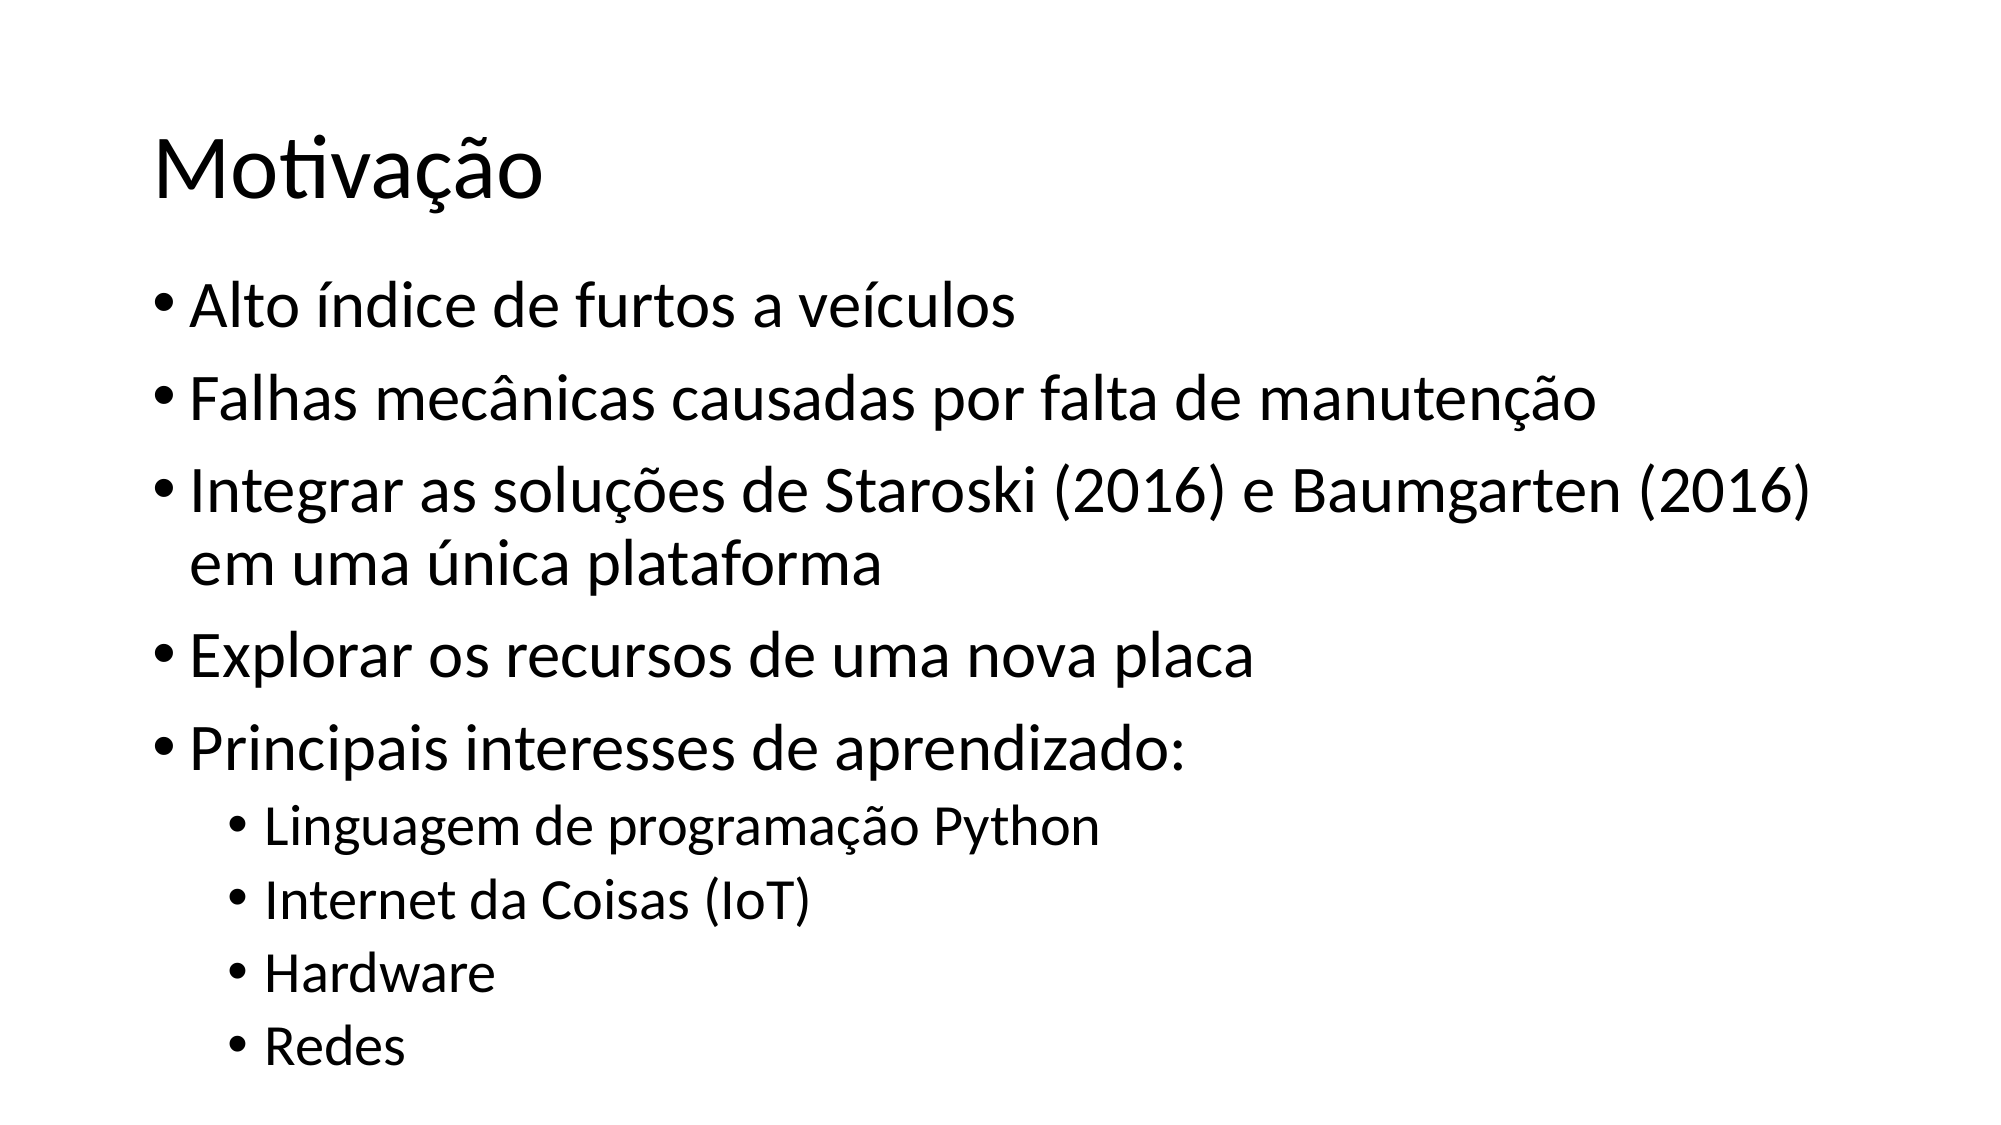

# Motivação
Alto índice de furtos a veículos
Falhas mecânicas causadas por falta de manutenção
Integrar as soluções de Staroski (2016) e Baumgarten (2016) em uma única plataforma
Explorar os recursos de uma nova placa
Principais interesses de aprendizado:
Linguagem de programação Python
Internet da Coisas (IoT)
Hardware
Redes